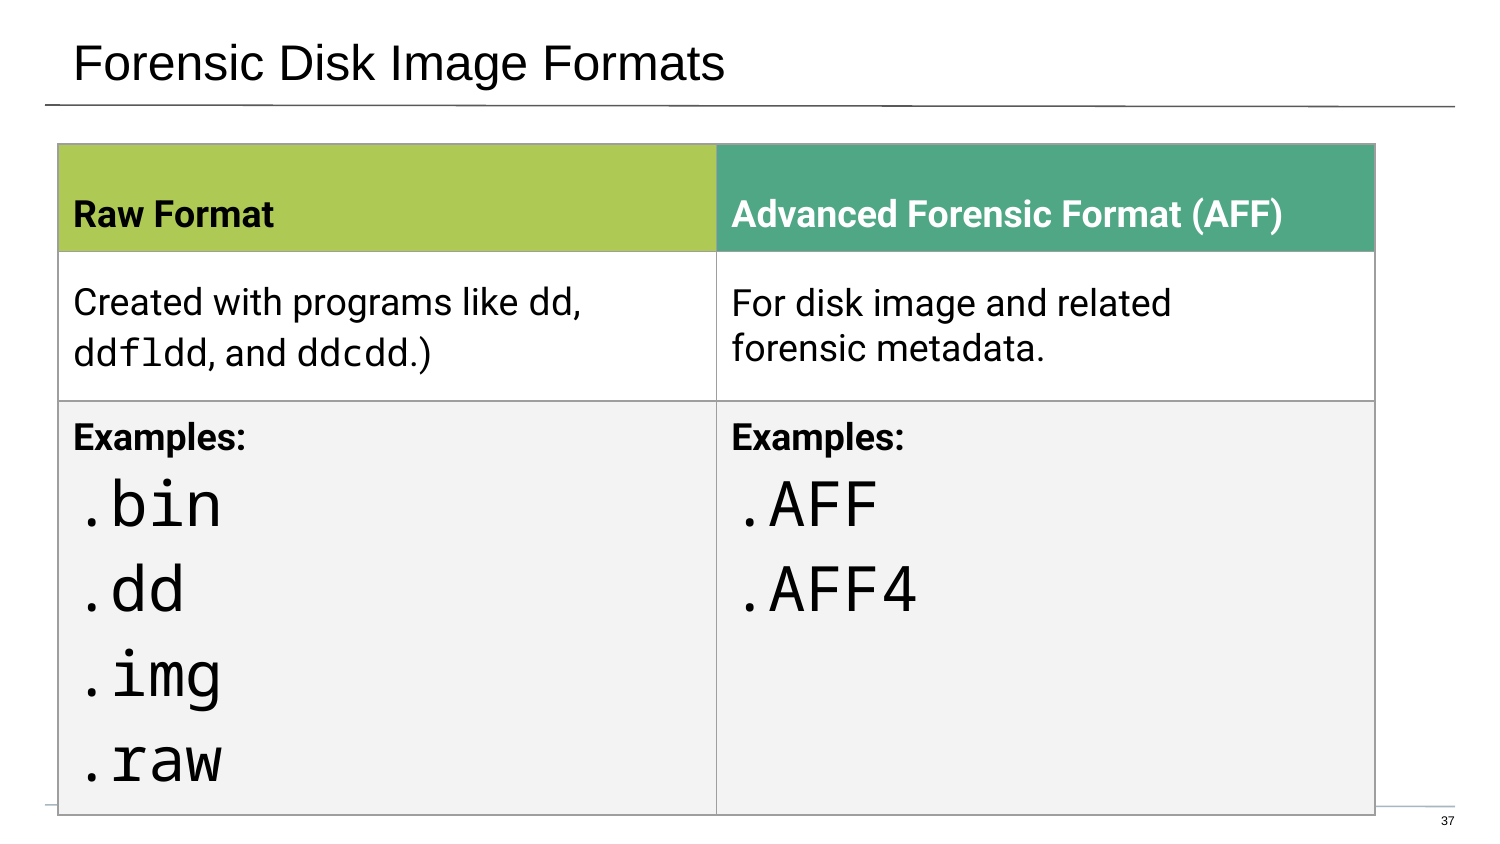

# Forensic Disk Image Formats

| Raw Format | Advanced Forensic Format (AFF) |
| --- | --- |
| Created with programs like dd, ddfldd, and ddcdd.) | For disk image and related forensic metadata. |
| Examples: .bin .dd .img .raw | Examples: .AFF .AFF4 |

37